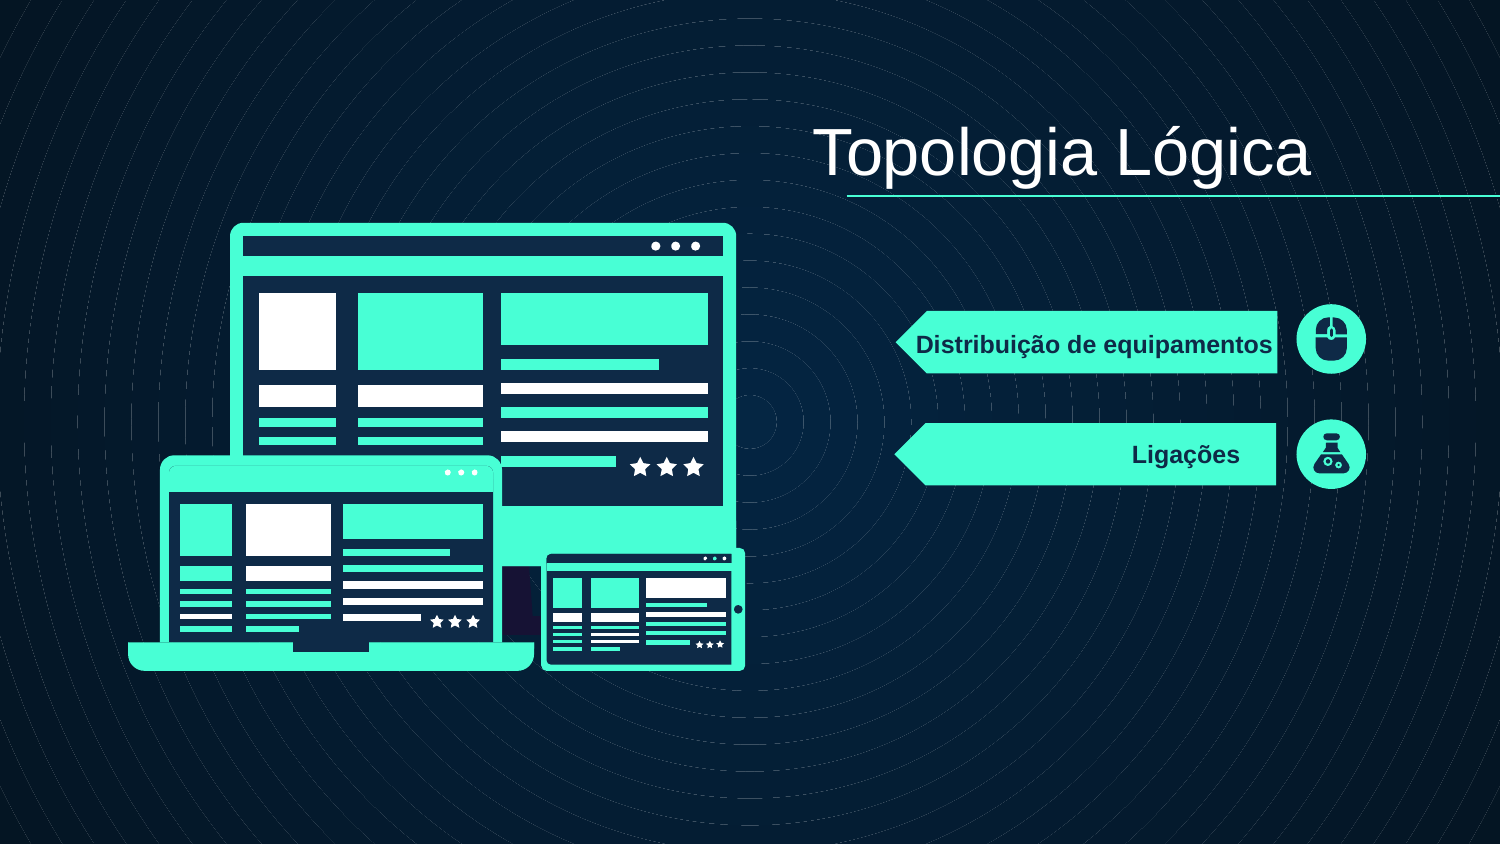

Topologia Lógica

# Distribuição de equipamentos

Ligações